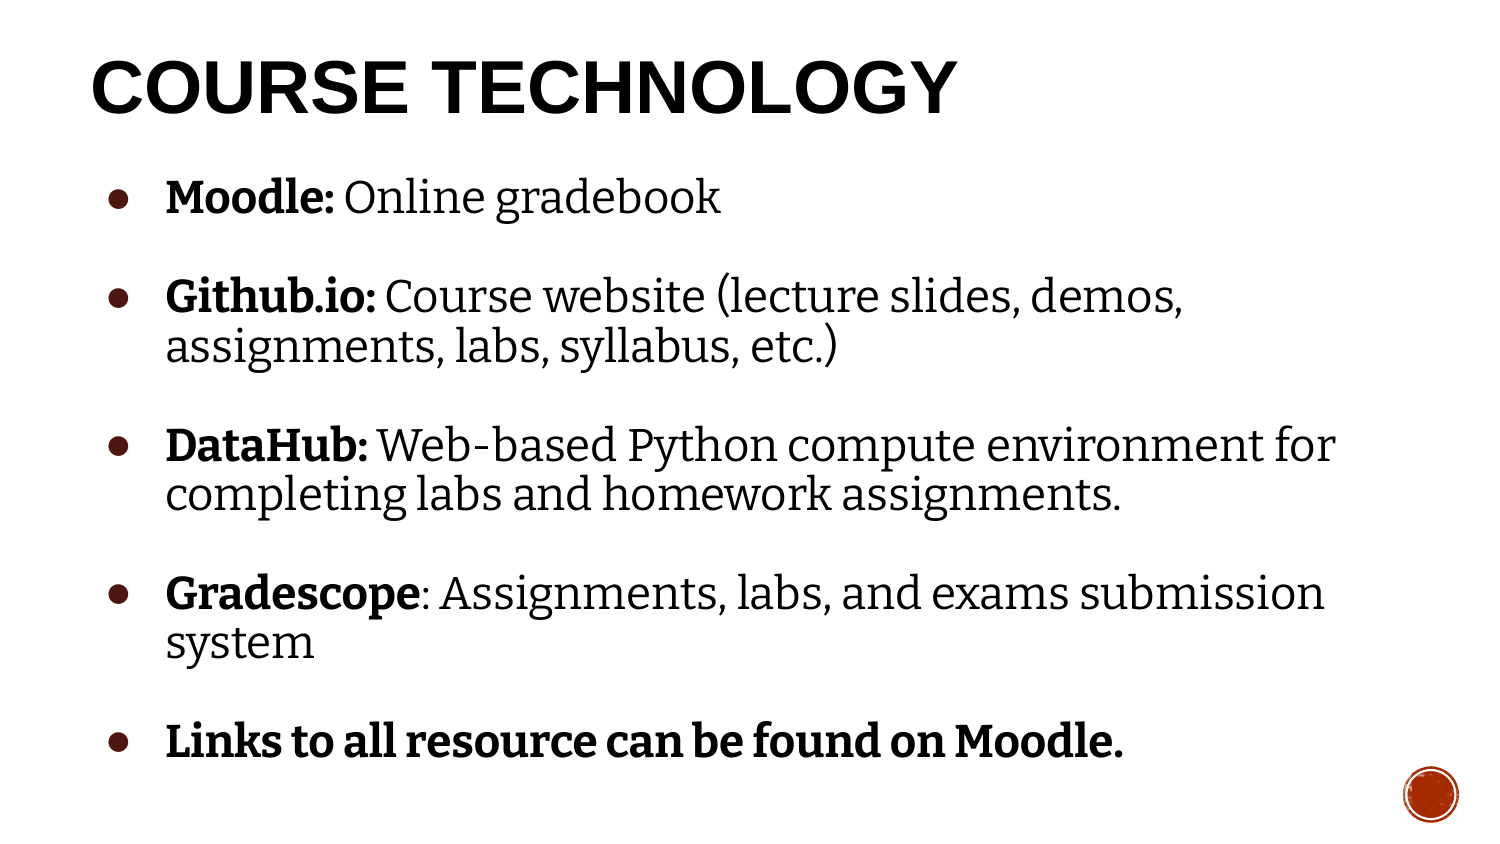

# Course Technology
Moodle: Online gradebook

Github.io: Course website (lecture slides, demos, assignments, labs, syllabus, etc.)

DataHub: Web-based Python compute environment for completing labs and homework assignments.

Gradescope: Assignments, labs, and exams submission system
Links to all resource can be found on Moodle.